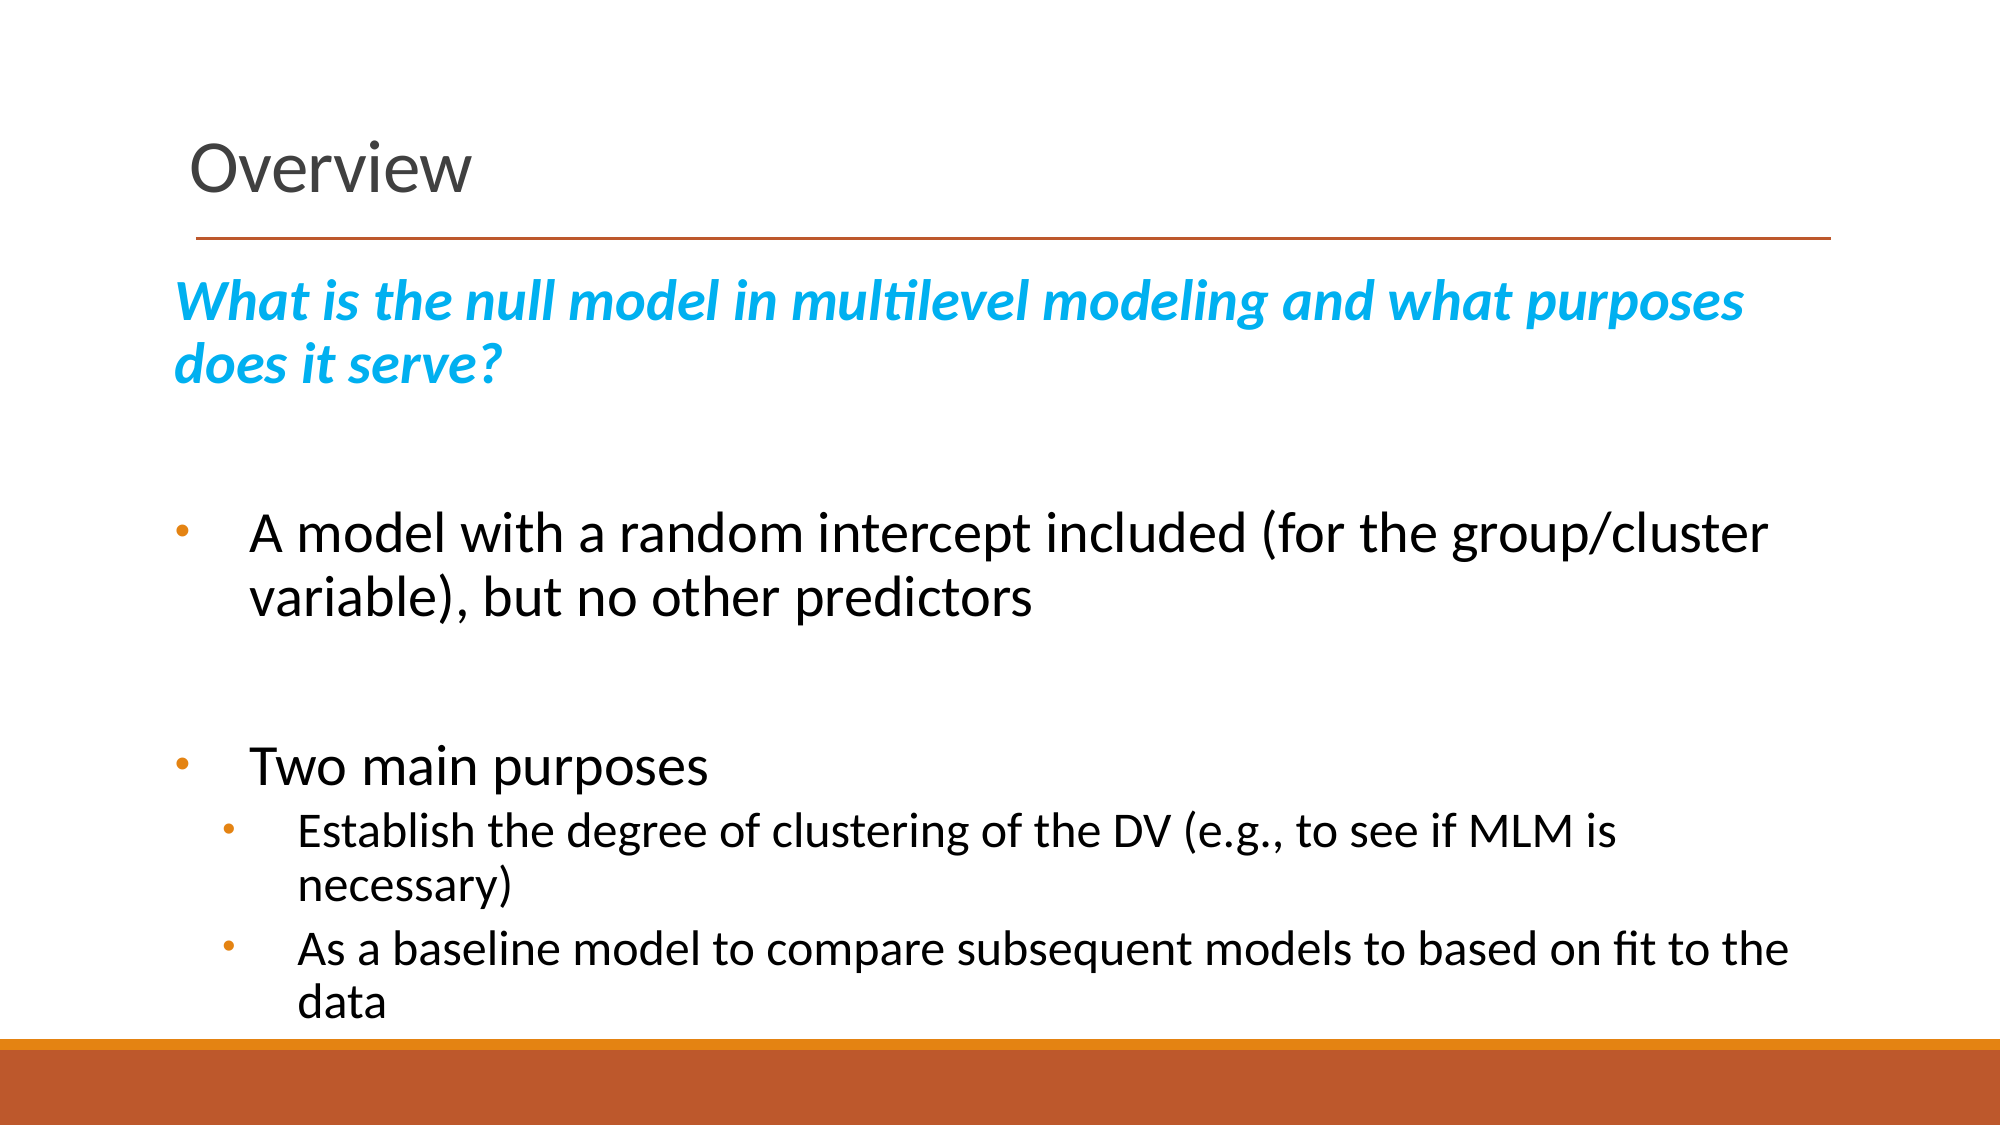

# Overview
What is the null model in multilevel modeling and what purposes does it serve?

A model with a random intercept included (for the group/cluster variable), but no other predictors

Two main purposes
Establish the degree of clustering of the DV (e.g., to see if MLM is necessary)
As a baseline model to compare subsequent models to based on fit to the data